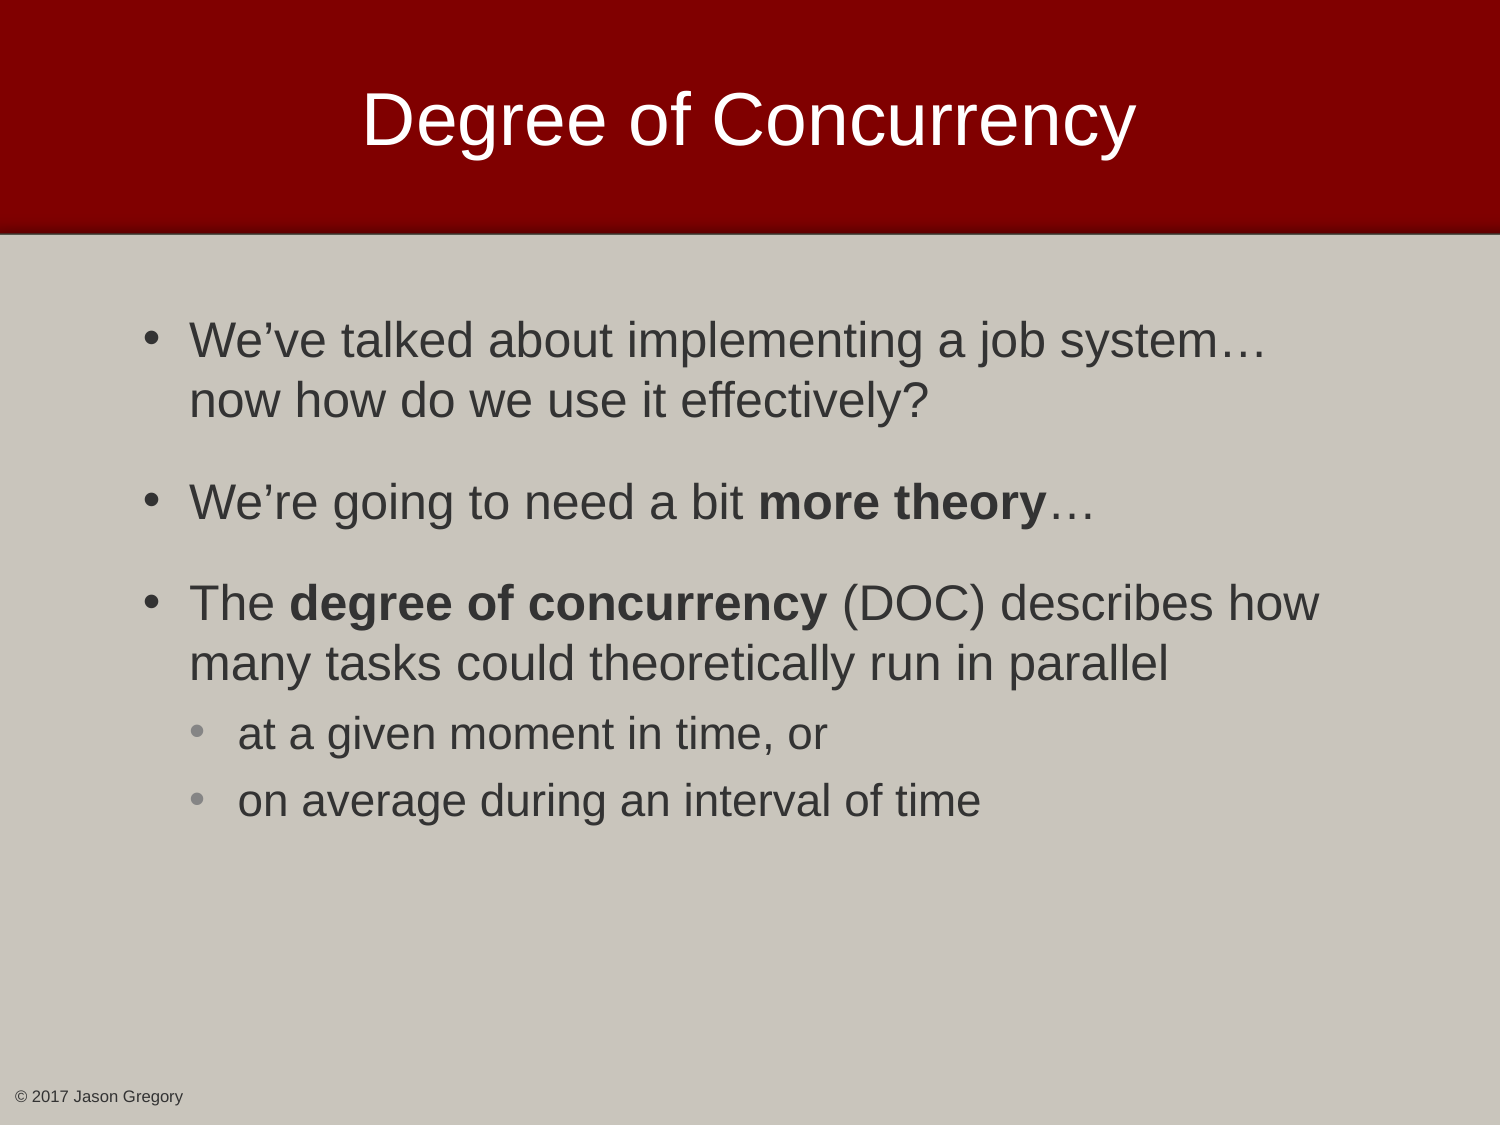

# Degree of Concurrency
We’ve talked about implementing a job system… now how do we use it effectively?
We’re going to need a bit more theory…
The degree of concurrency (DOC) describes how many tasks could theoretically run in parallel
at a given moment in time, or
on average during an interval of time
© 2017 Jason Gregory